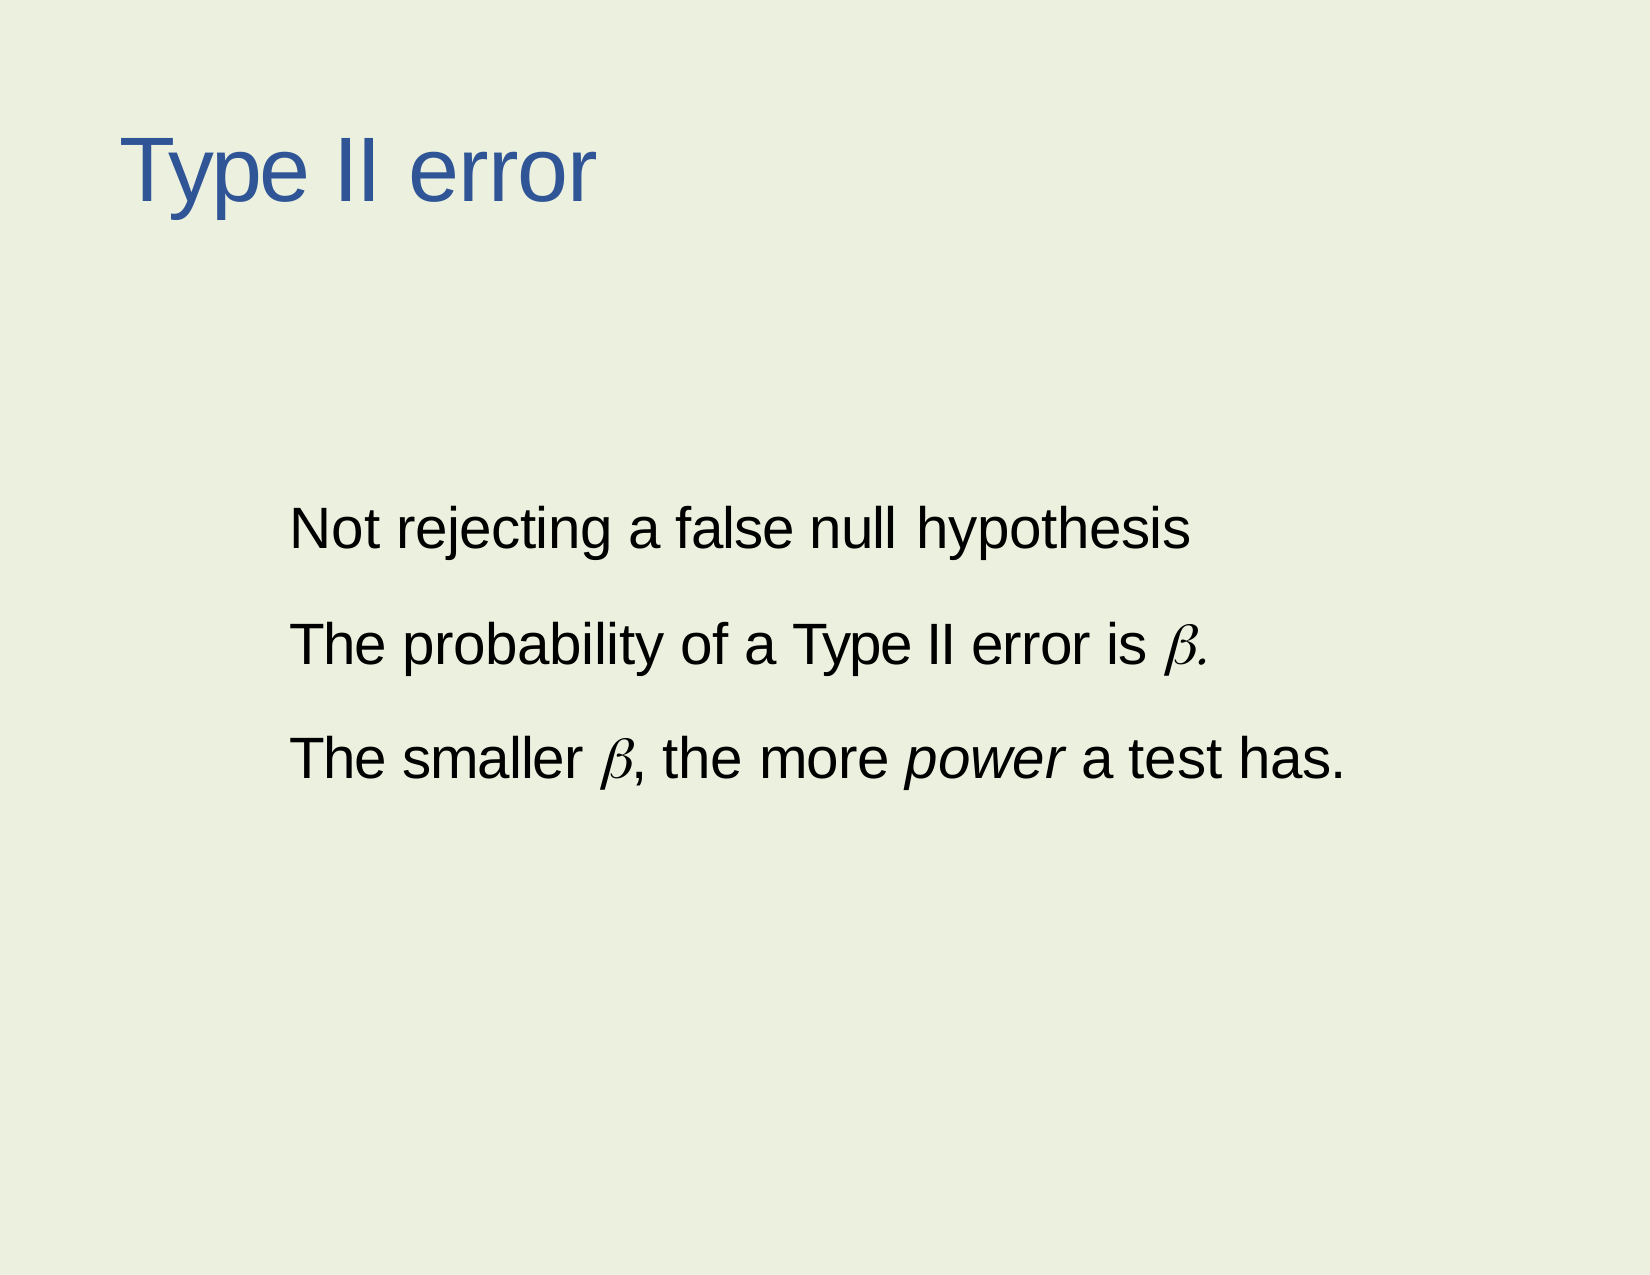

# Type II error
Not rejecting a false null hypothesis

The probability of a Type II error is β.

The smaller β, the more power a test has.